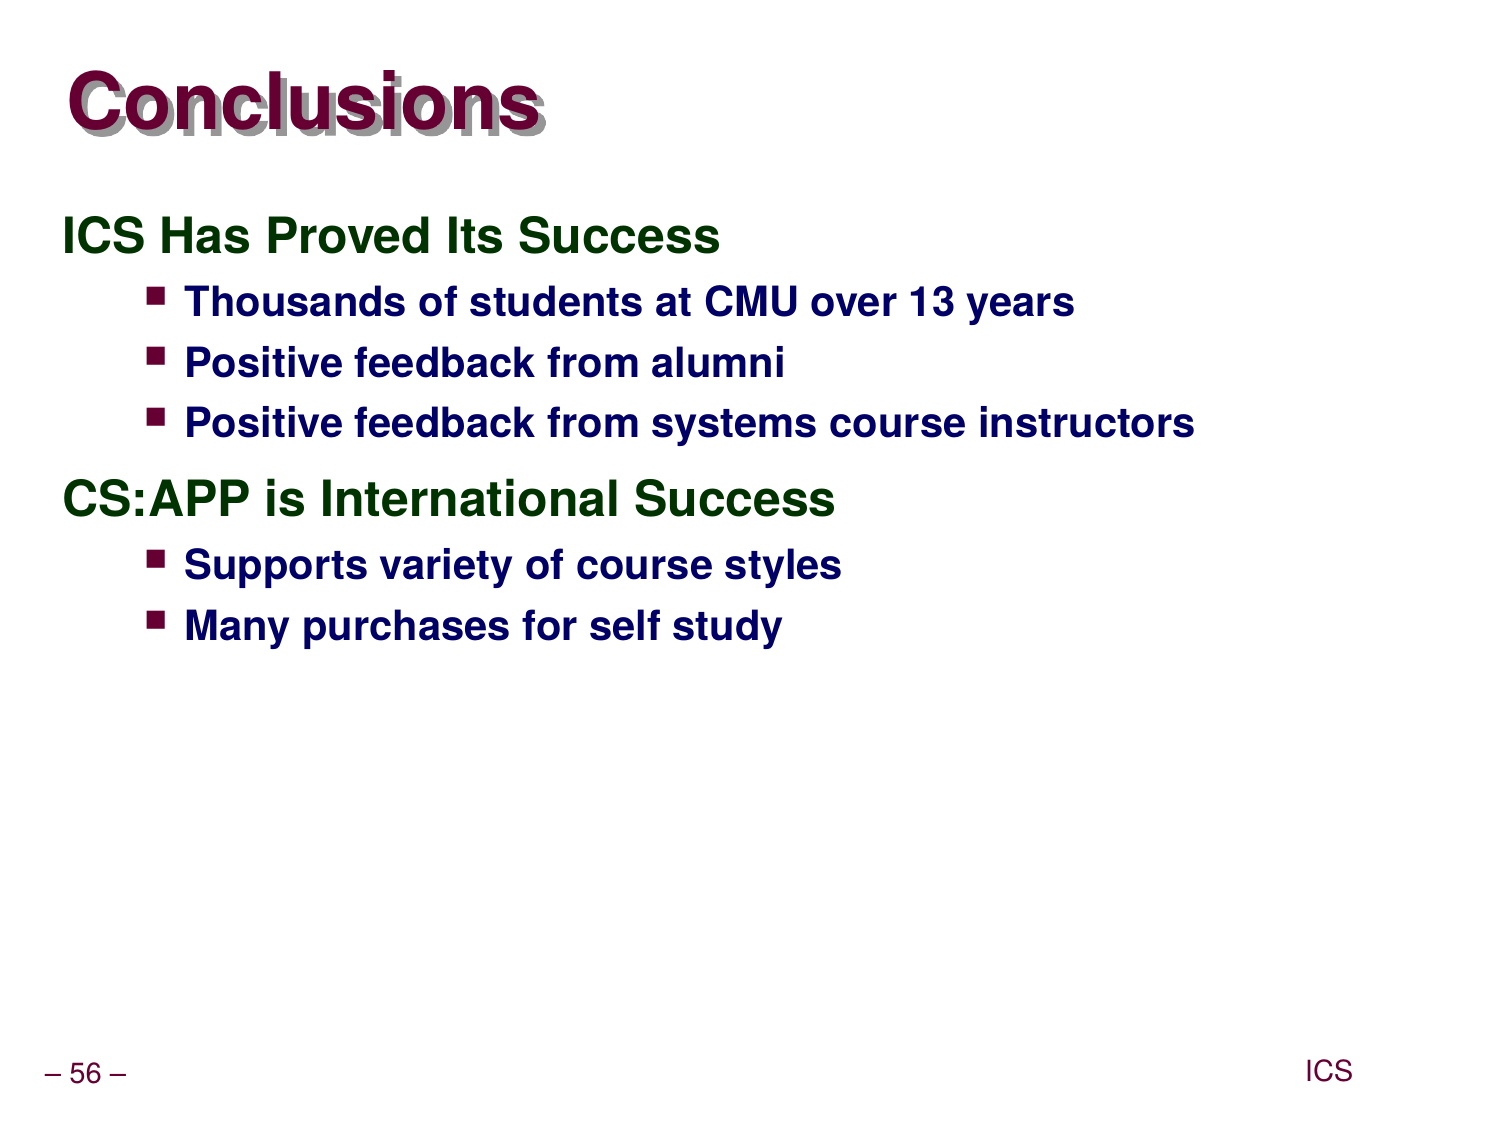

# Conclusions
ICS Has Proved Its Success
Thousands of students at CMU over 13 years
Positive feedback from alumni
Positive feedback from systems course instructors
CS:APP is International Success
Supports variety of course styles
Many purchases for self study